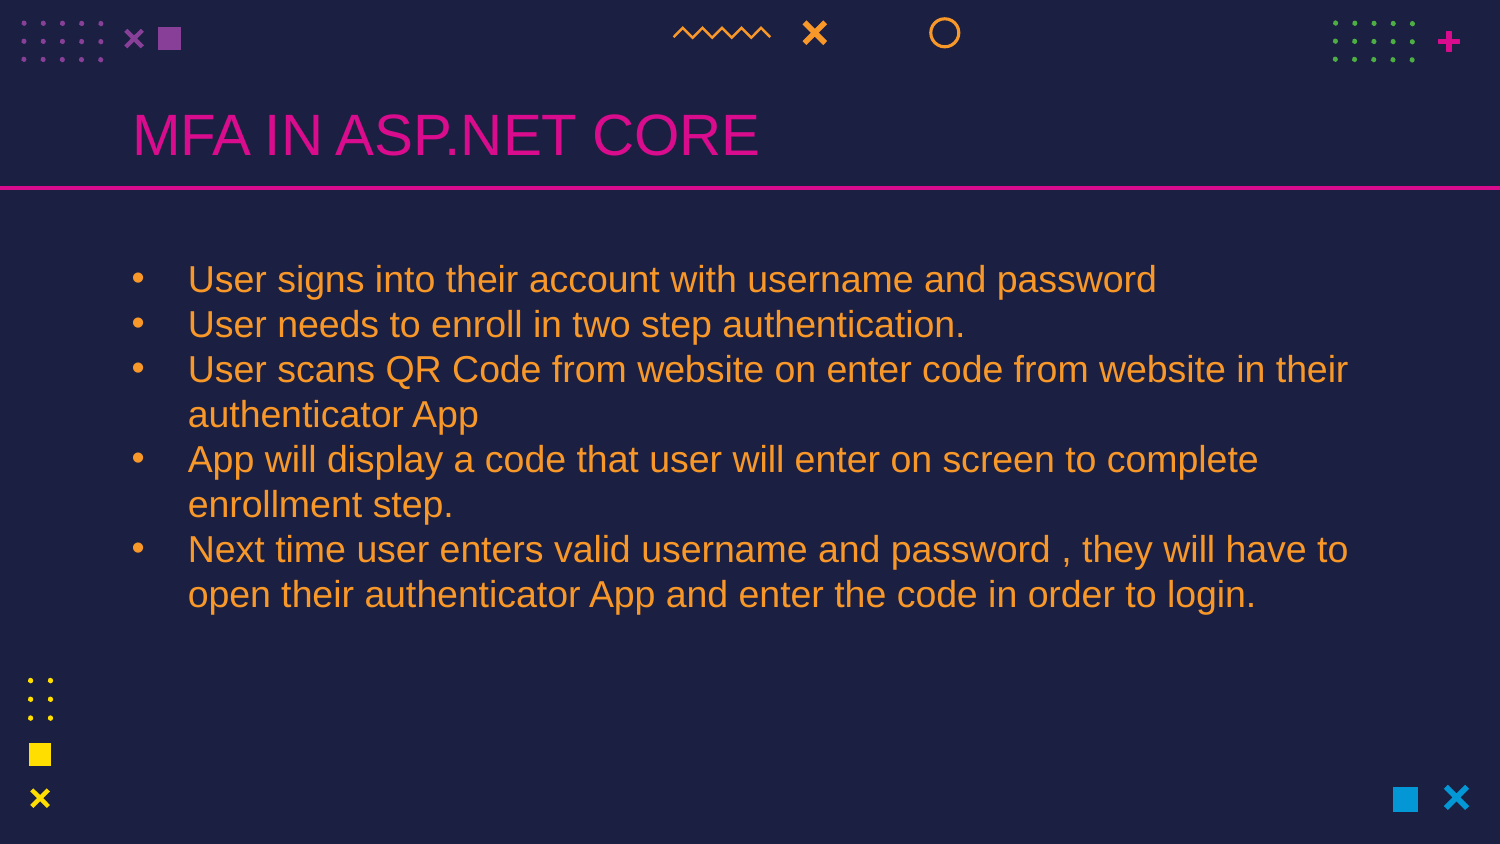

# MFA IN ASP.NET CORE
User signs into their account with username and password
User needs to enroll in two step authentication.
User scans QR Code from website on enter code from website in their authenticator App
App will display a code that user will enter on screen to complete enrollment step.
Next time user enters valid username and password , they will have to open their authenticator App and enter the code in order to login.